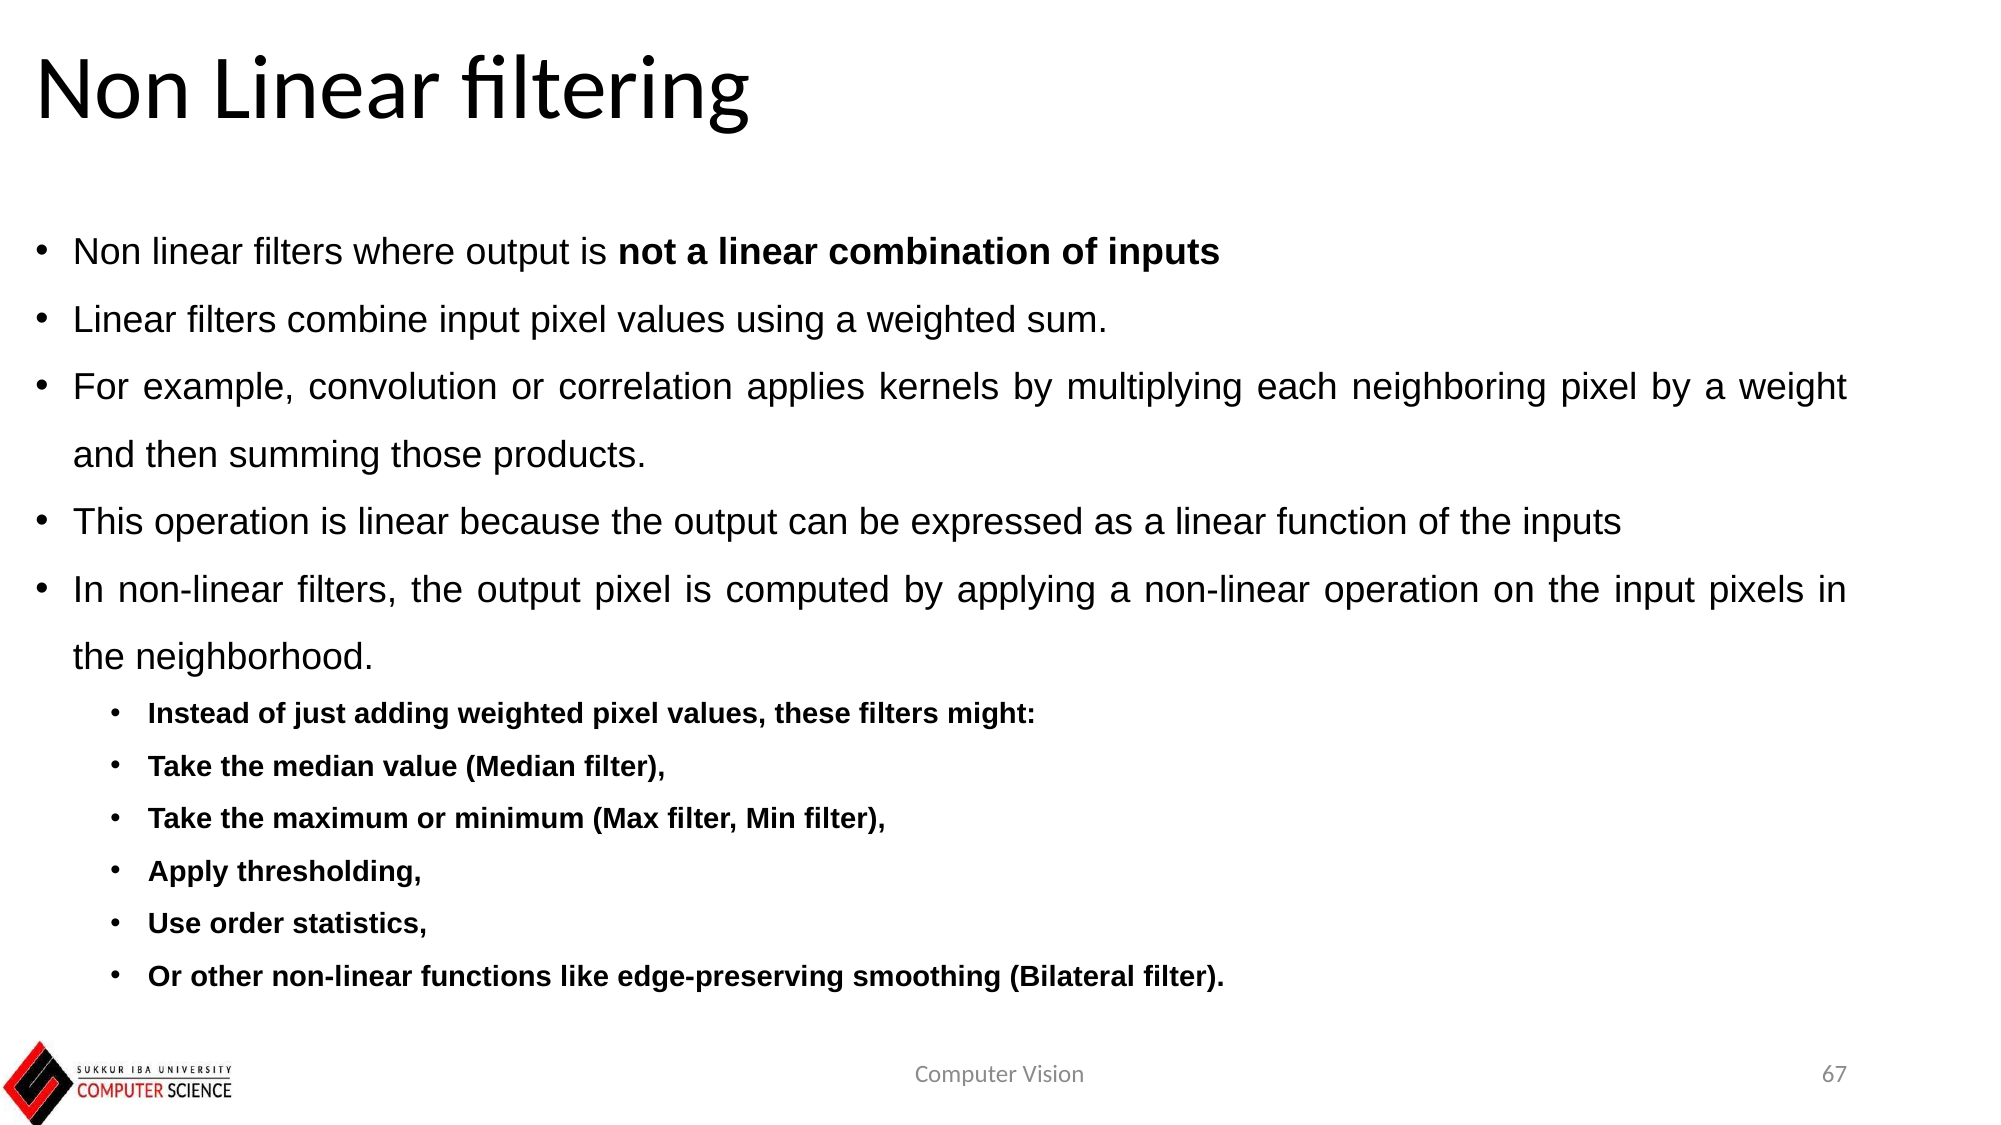

# Non Linear filtering
Non linear filters where output is not a linear combination of inputs
Linear filters combine input pixel values using a weighted sum.
For example, convolution or correlation applies kernels by multiplying each neighboring pixel by a weight and then summing those products.
This operation is linear because the output can be expressed as a linear function of the inputs
In non-linear filters, the output pixel is computed by applying a non-linear operation on the input pixels in the neighborhood.
Instead of just adding weighted pixel values, these filters might:
Take the median value (Median filter),
Take the maximum or minimum (Max filter, Min filter),
Apply thresholding,
Use order statistics,
Or other non-linear functions like edge-preserving smoothing (Bilateral filter).
Computer Vision
67